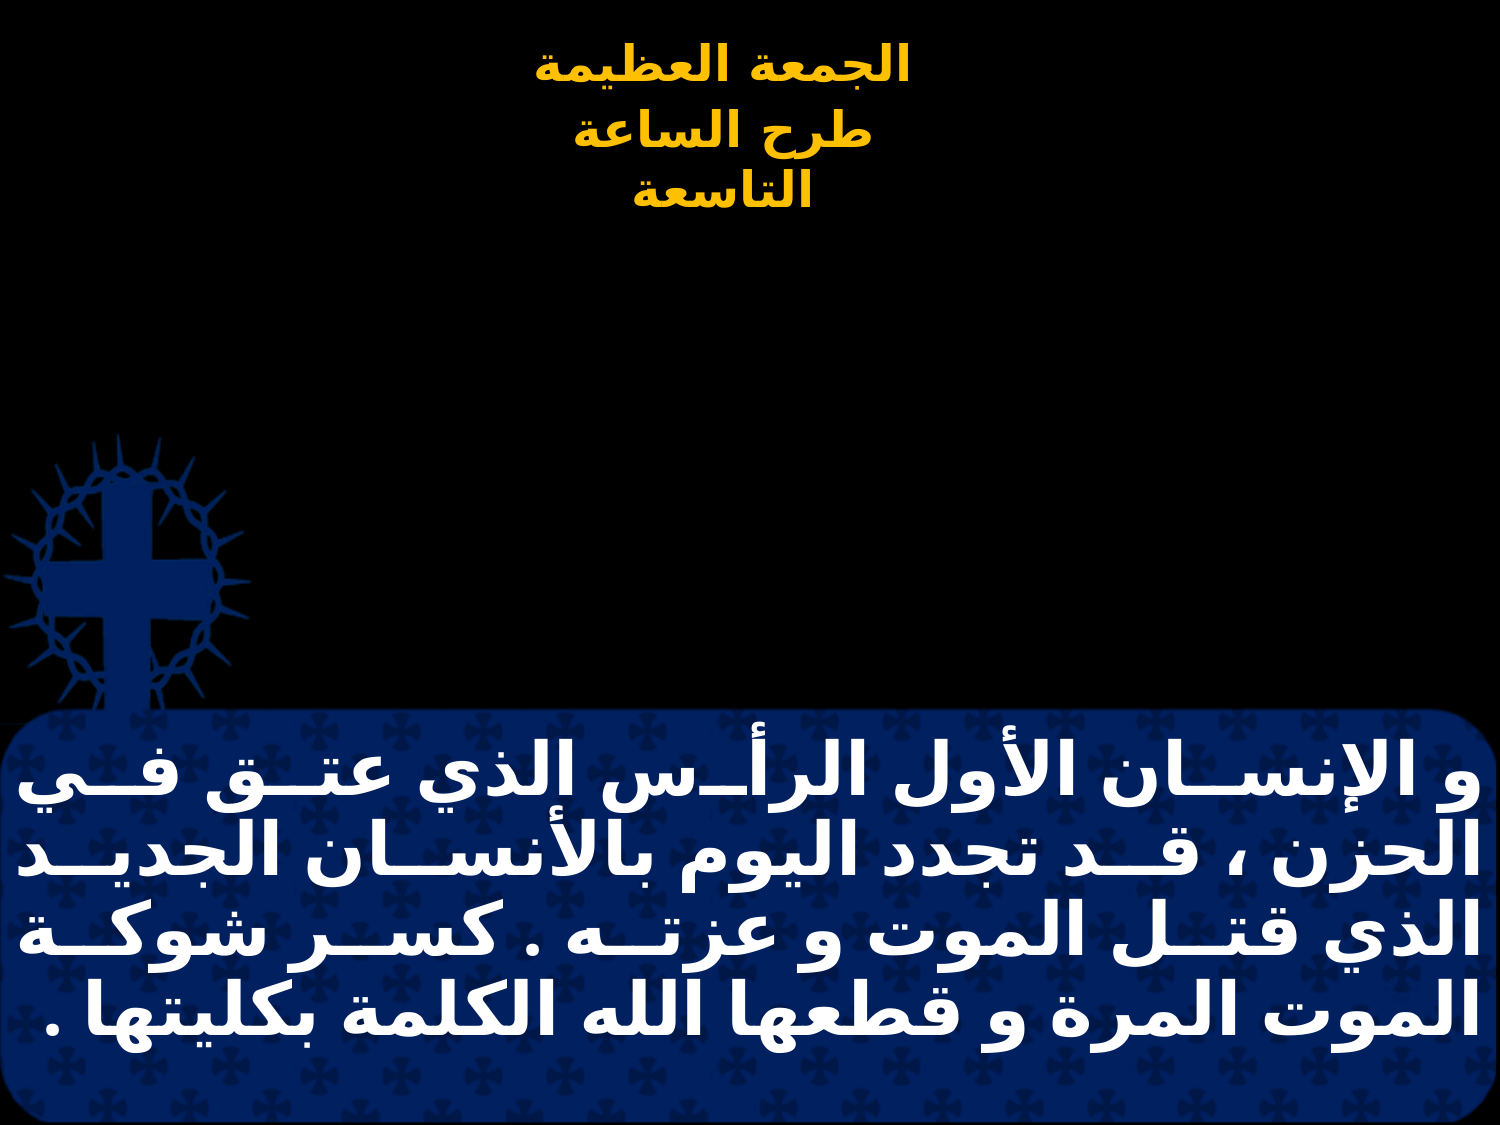

# و الإنسان الأول الرأس الذي عتق في الحزن ، قد تجدد اليوم بالأنسان الجديد الذي قتل الموت و عزته . كسر شوكة الموت المرة و قطعها الله الكلمة بكليتها .